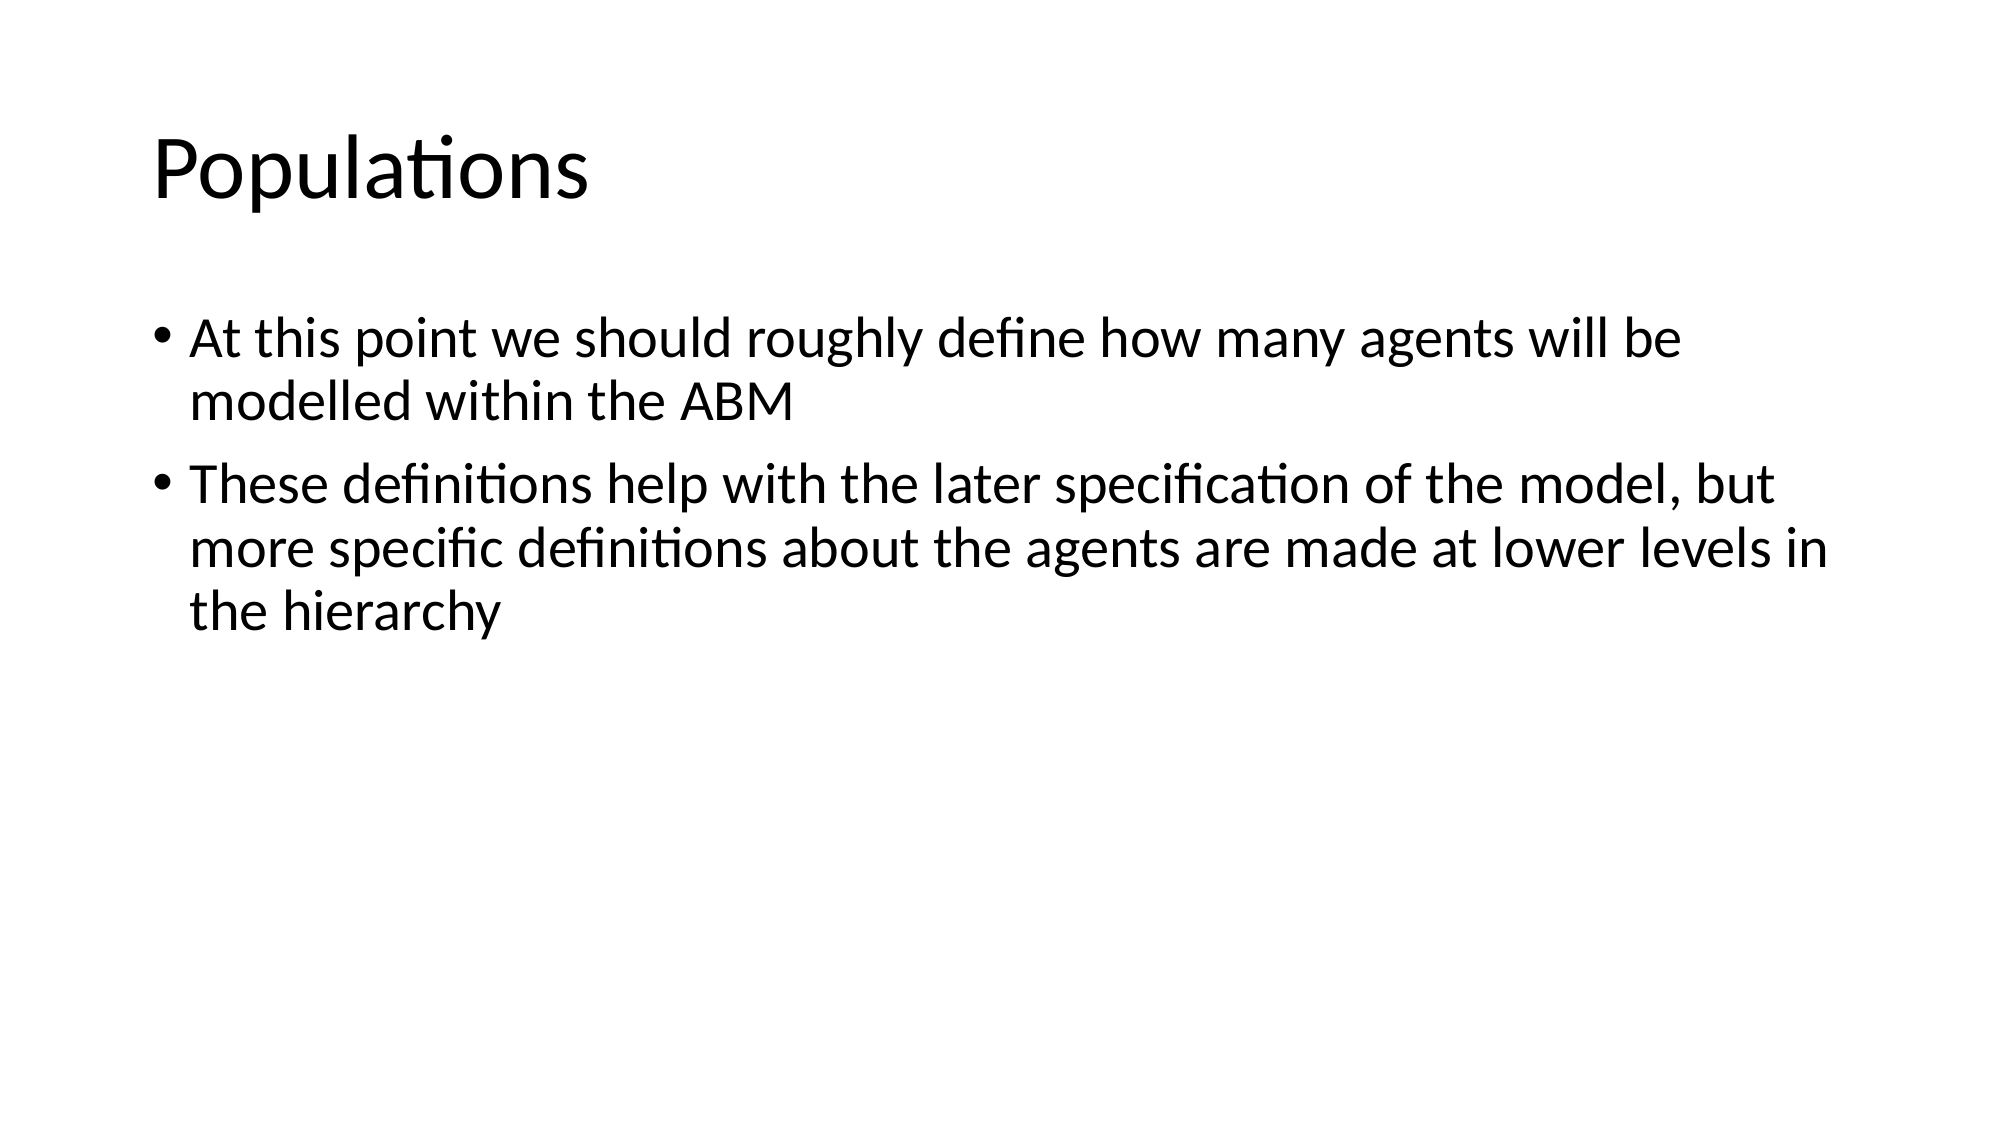

# Populations
At this point we should roughly define how many agents will be modelled within the ABM
These definitions help with the later specification of the model, but more specific definitions about the agents are made at lower levels in the hierarchy